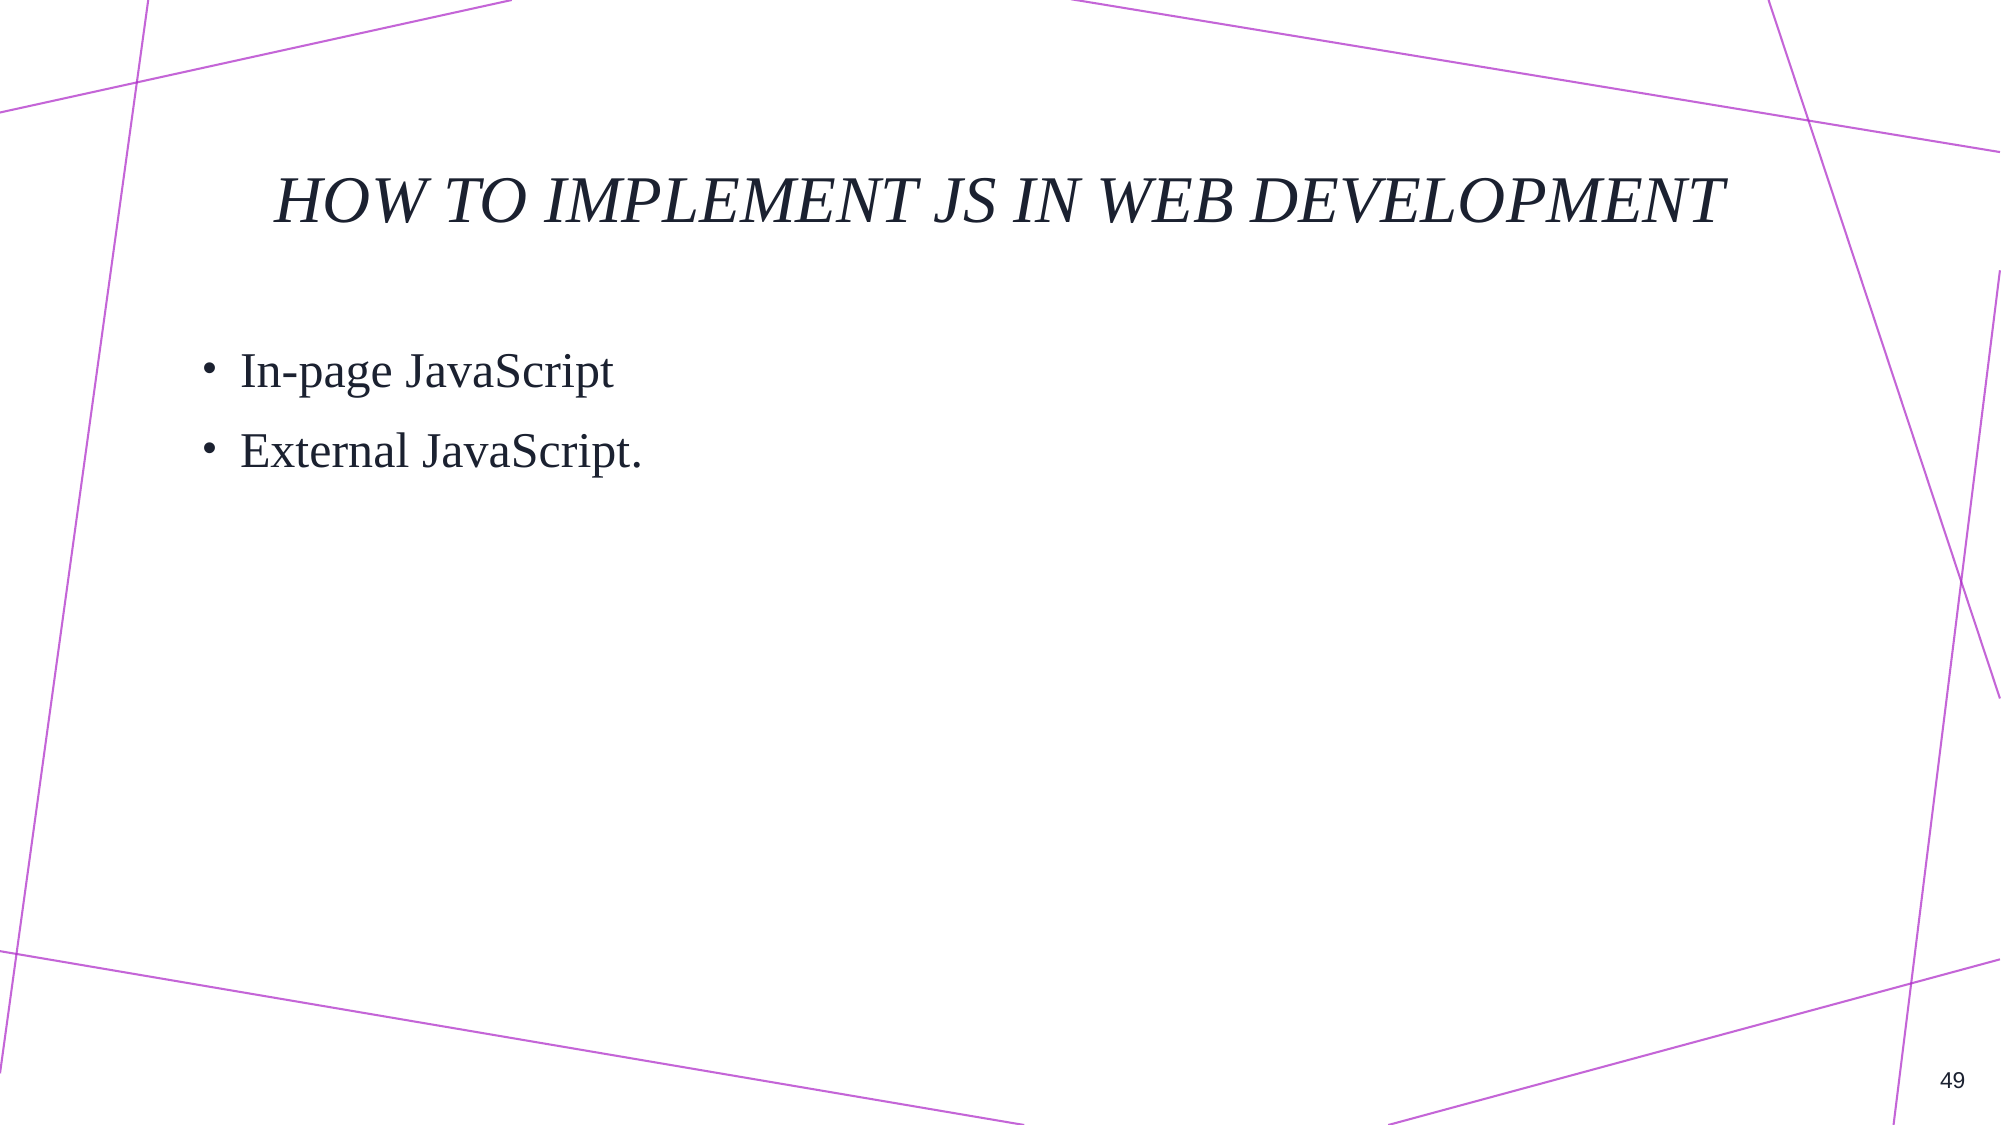

# How to implement Js in web development
In-page JavaScript
External JavaScript.
49